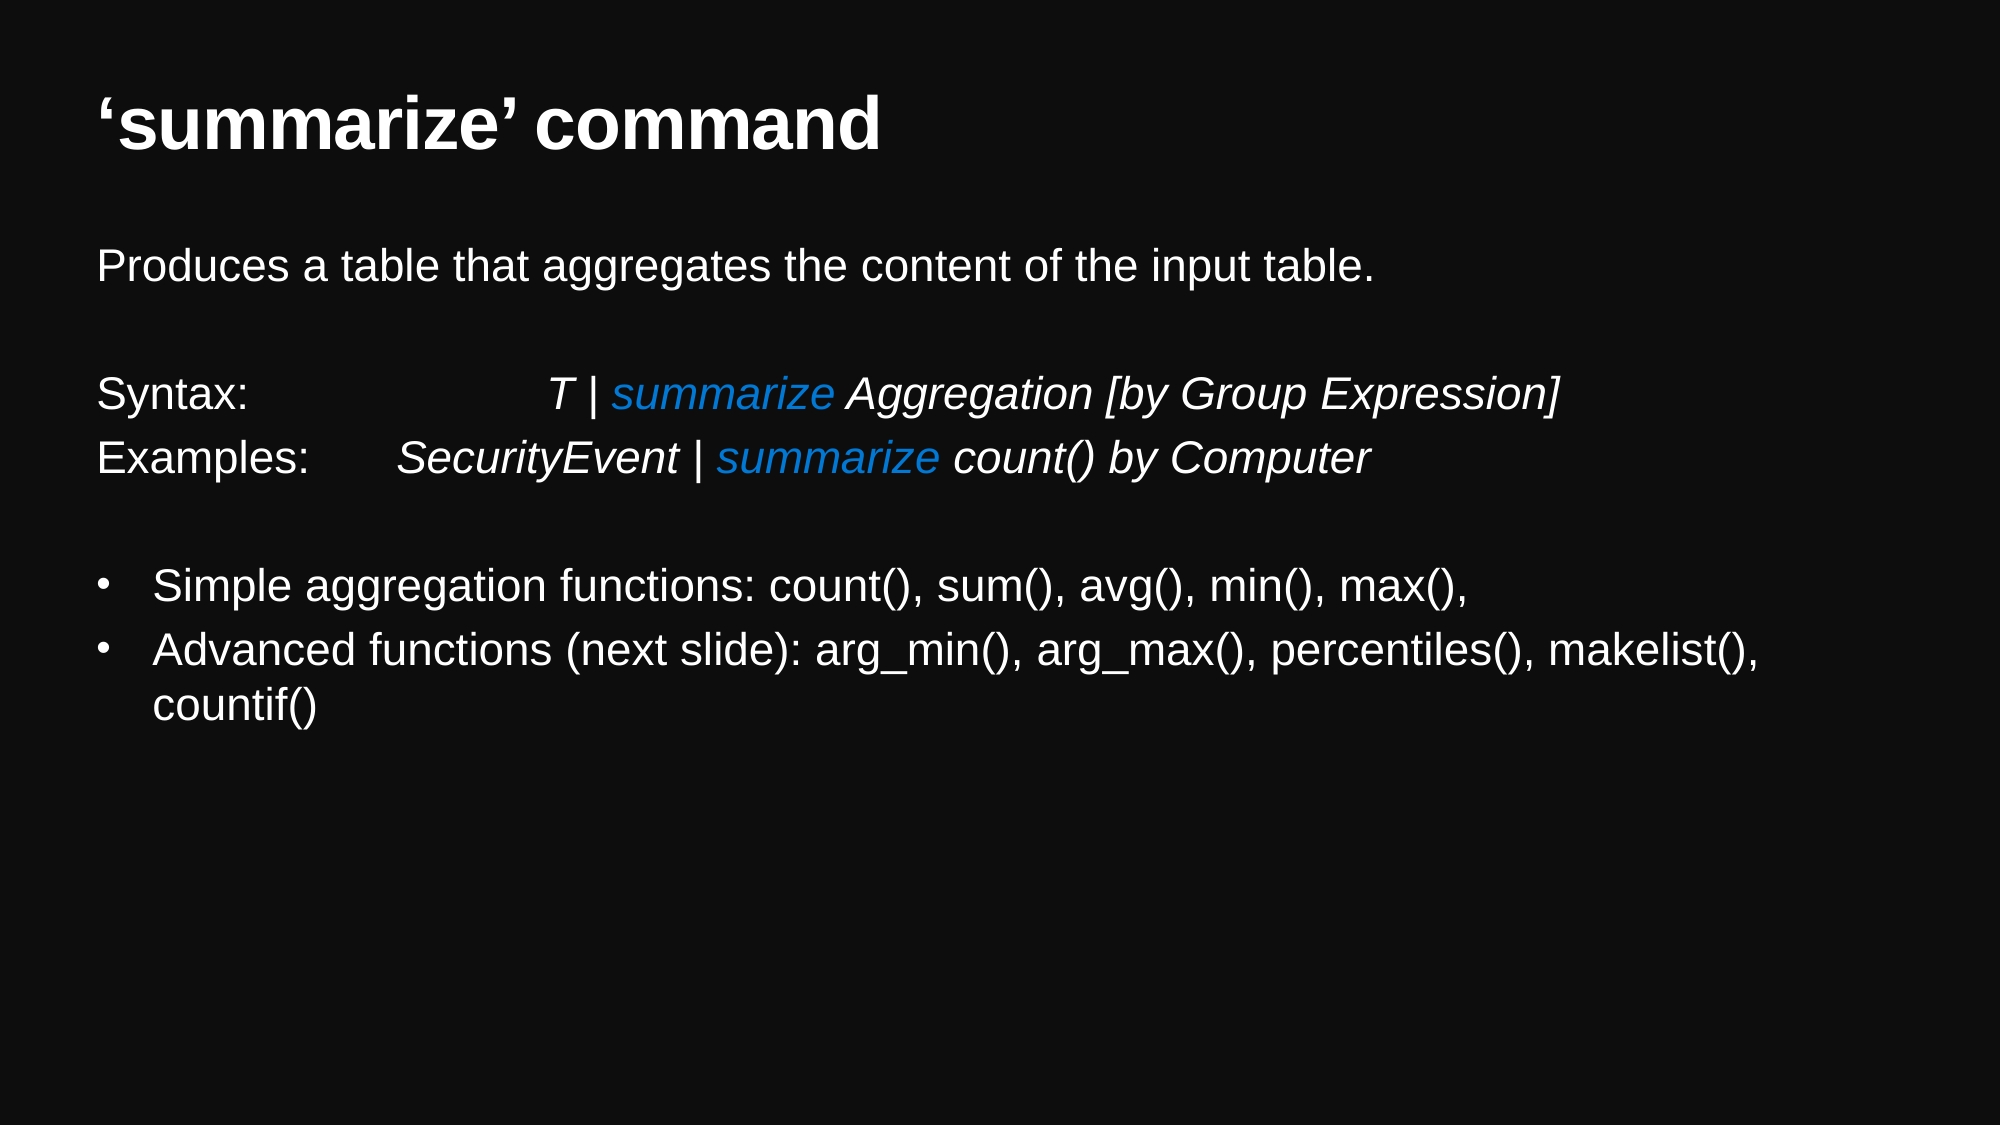

# ‘summarize’ command
Produces a table that aggregates the content of the input table.

Syntax:		T | summarize Aggregation [by Group Expression]
Examples:	SecurityEvent | summarize count() by Computer

Simple aggregation functions: count(), sum(), avg(), min(), max(),
Advanced functions (next slide): arg_min(), arg_max(), percentiles(), makelist(), countif()